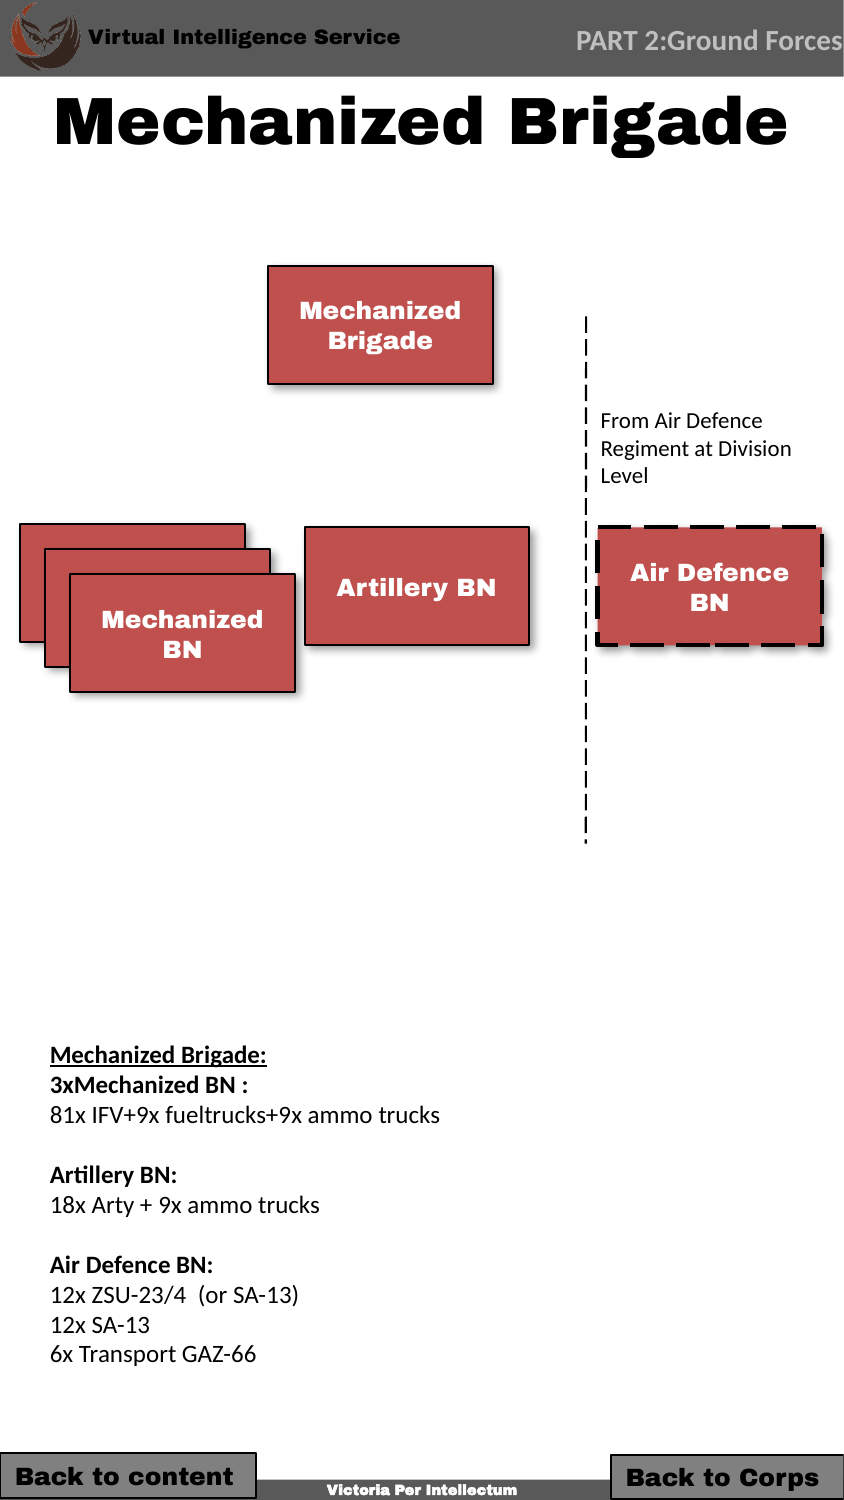

PART 2:Ground Forces
# Mechanized Brigade
Mechanized Brigade
From Air Defence Regiment at Division Level
Armor BN
Artillery BN
Air Defence BN
Armor BN
Mechanized BN
Mechanized Brigade:
3xMechanized BN :
81x IFV+9x fueltrucks+9x ammo trucks

Artillery BN:
18x Arty + 9x ammo trucks

Air Defence BN:
12x ZSU-23/4  (or SA-13)
12x SA-13
6x Transport GAZ-66

Back to content
Back to Corps